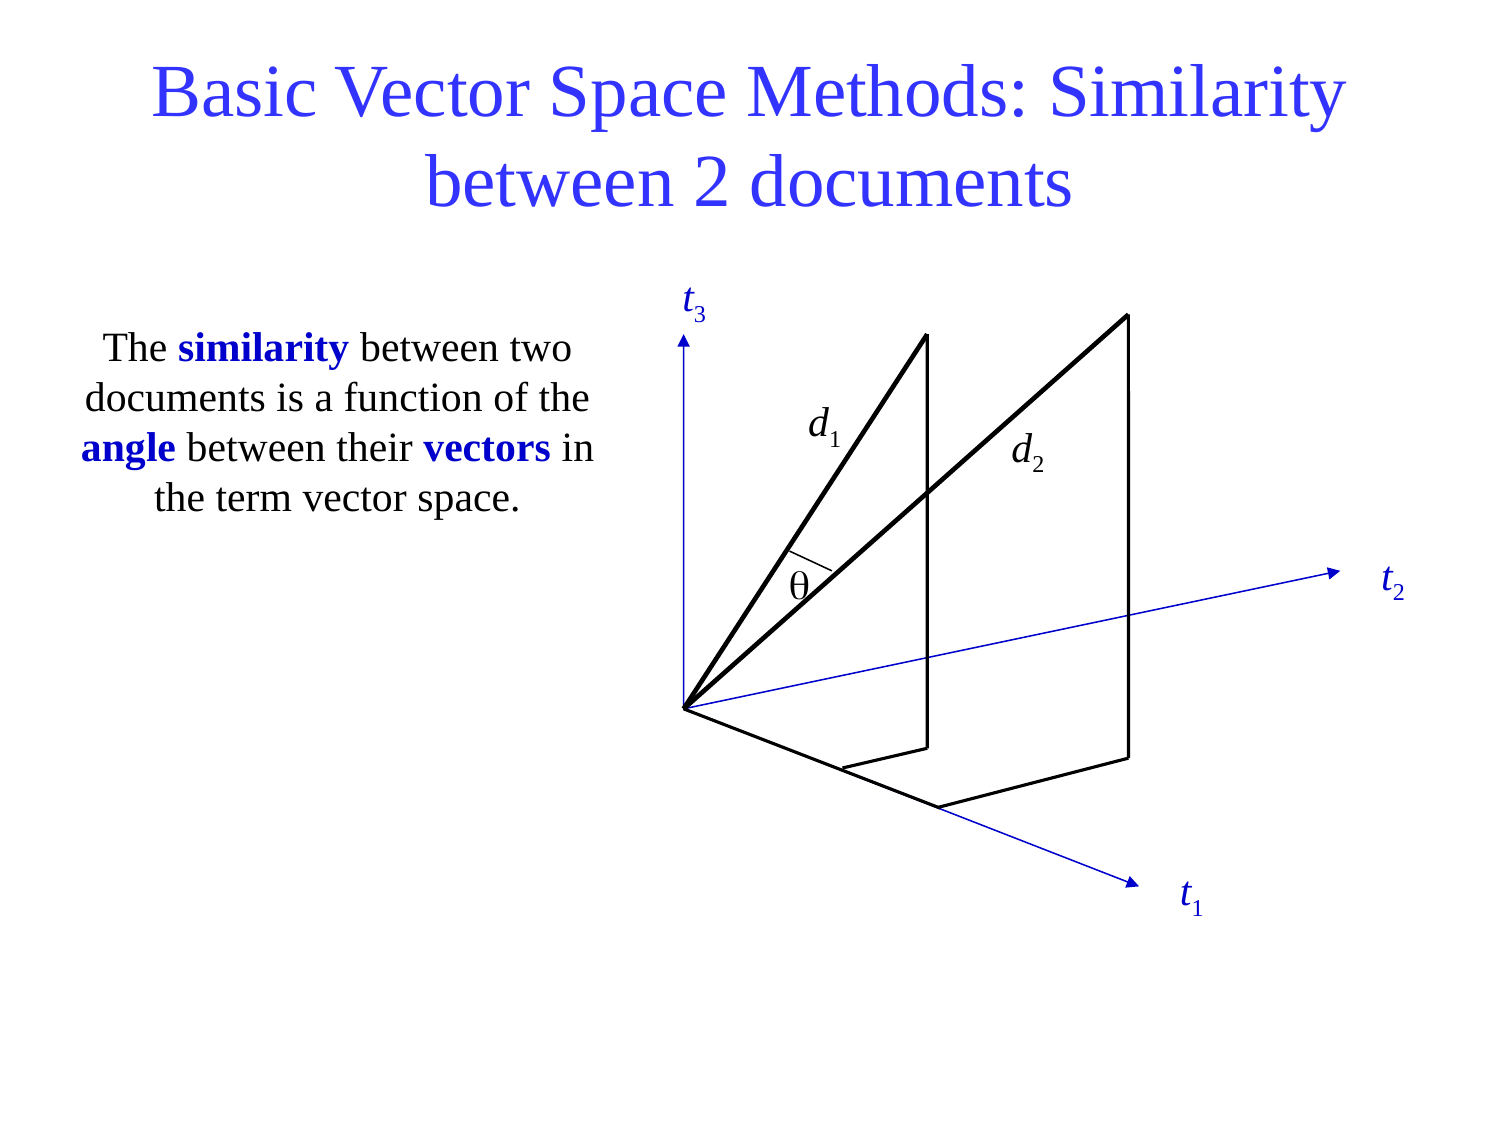

# Basic Vector Space Methods: Similarity between 2 documents
t3

d1
d2
t2
θ

t1
The similarity between two documents is a function of the angle between their vectors in the term vector space.